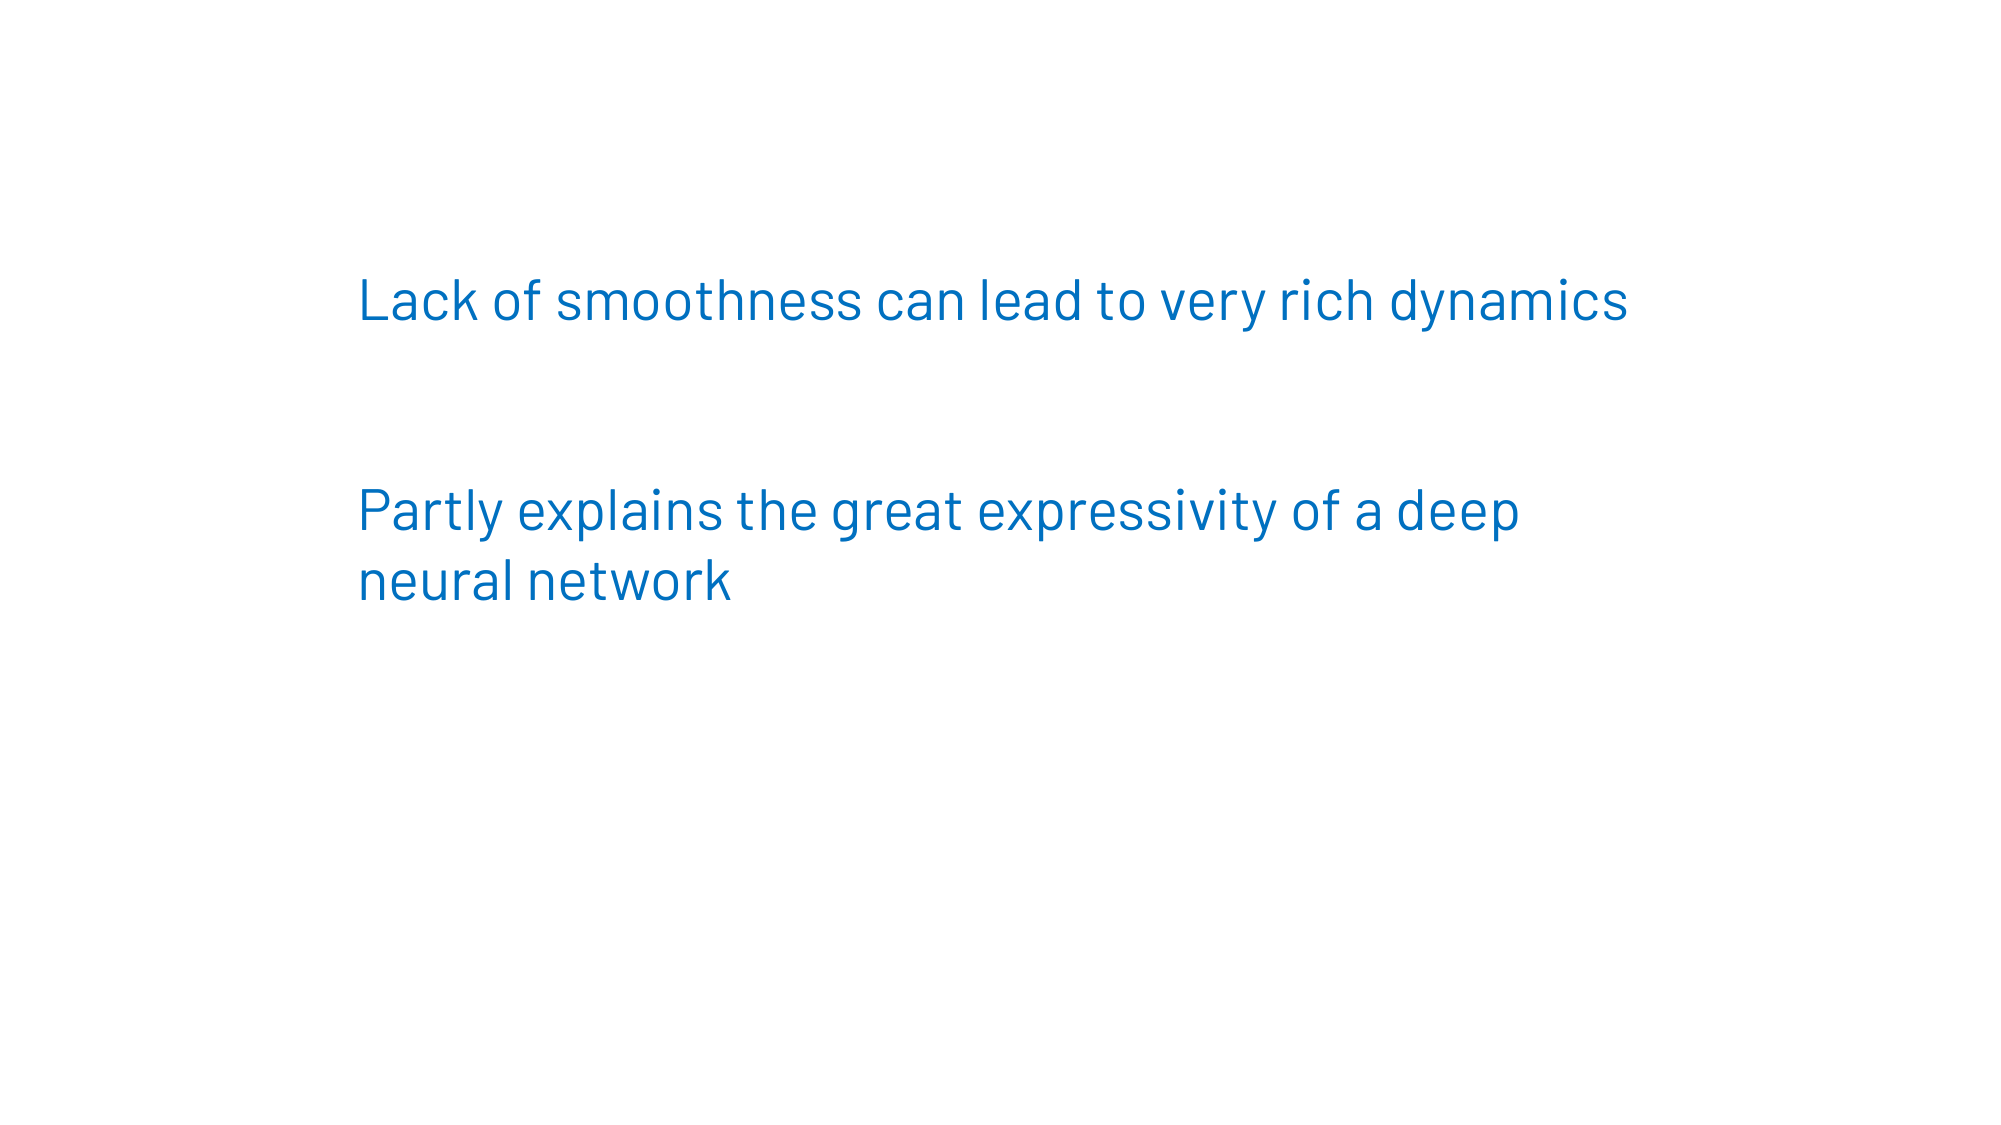

Lack of smoothness can lead to very rich dynamics

Partly explains the great expressivity of a deep neural network